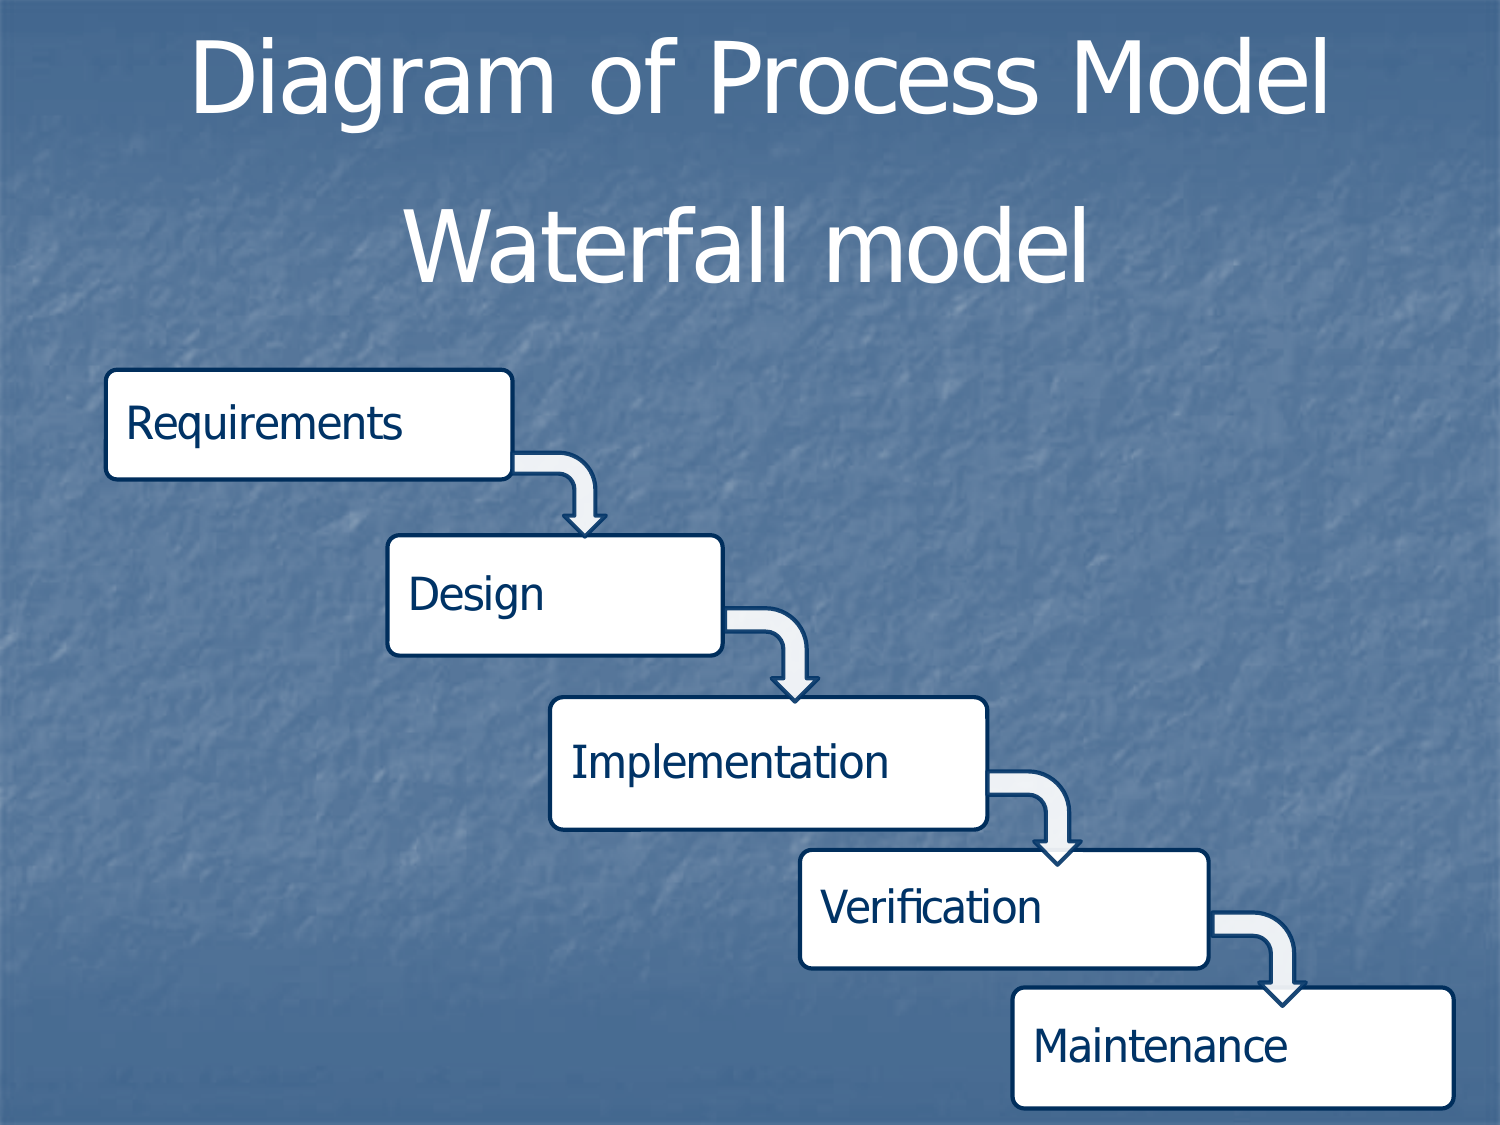

Diagram of Process Model
	  Waterfall model

Requirements
Design
Implementation
Verification
Maintenance